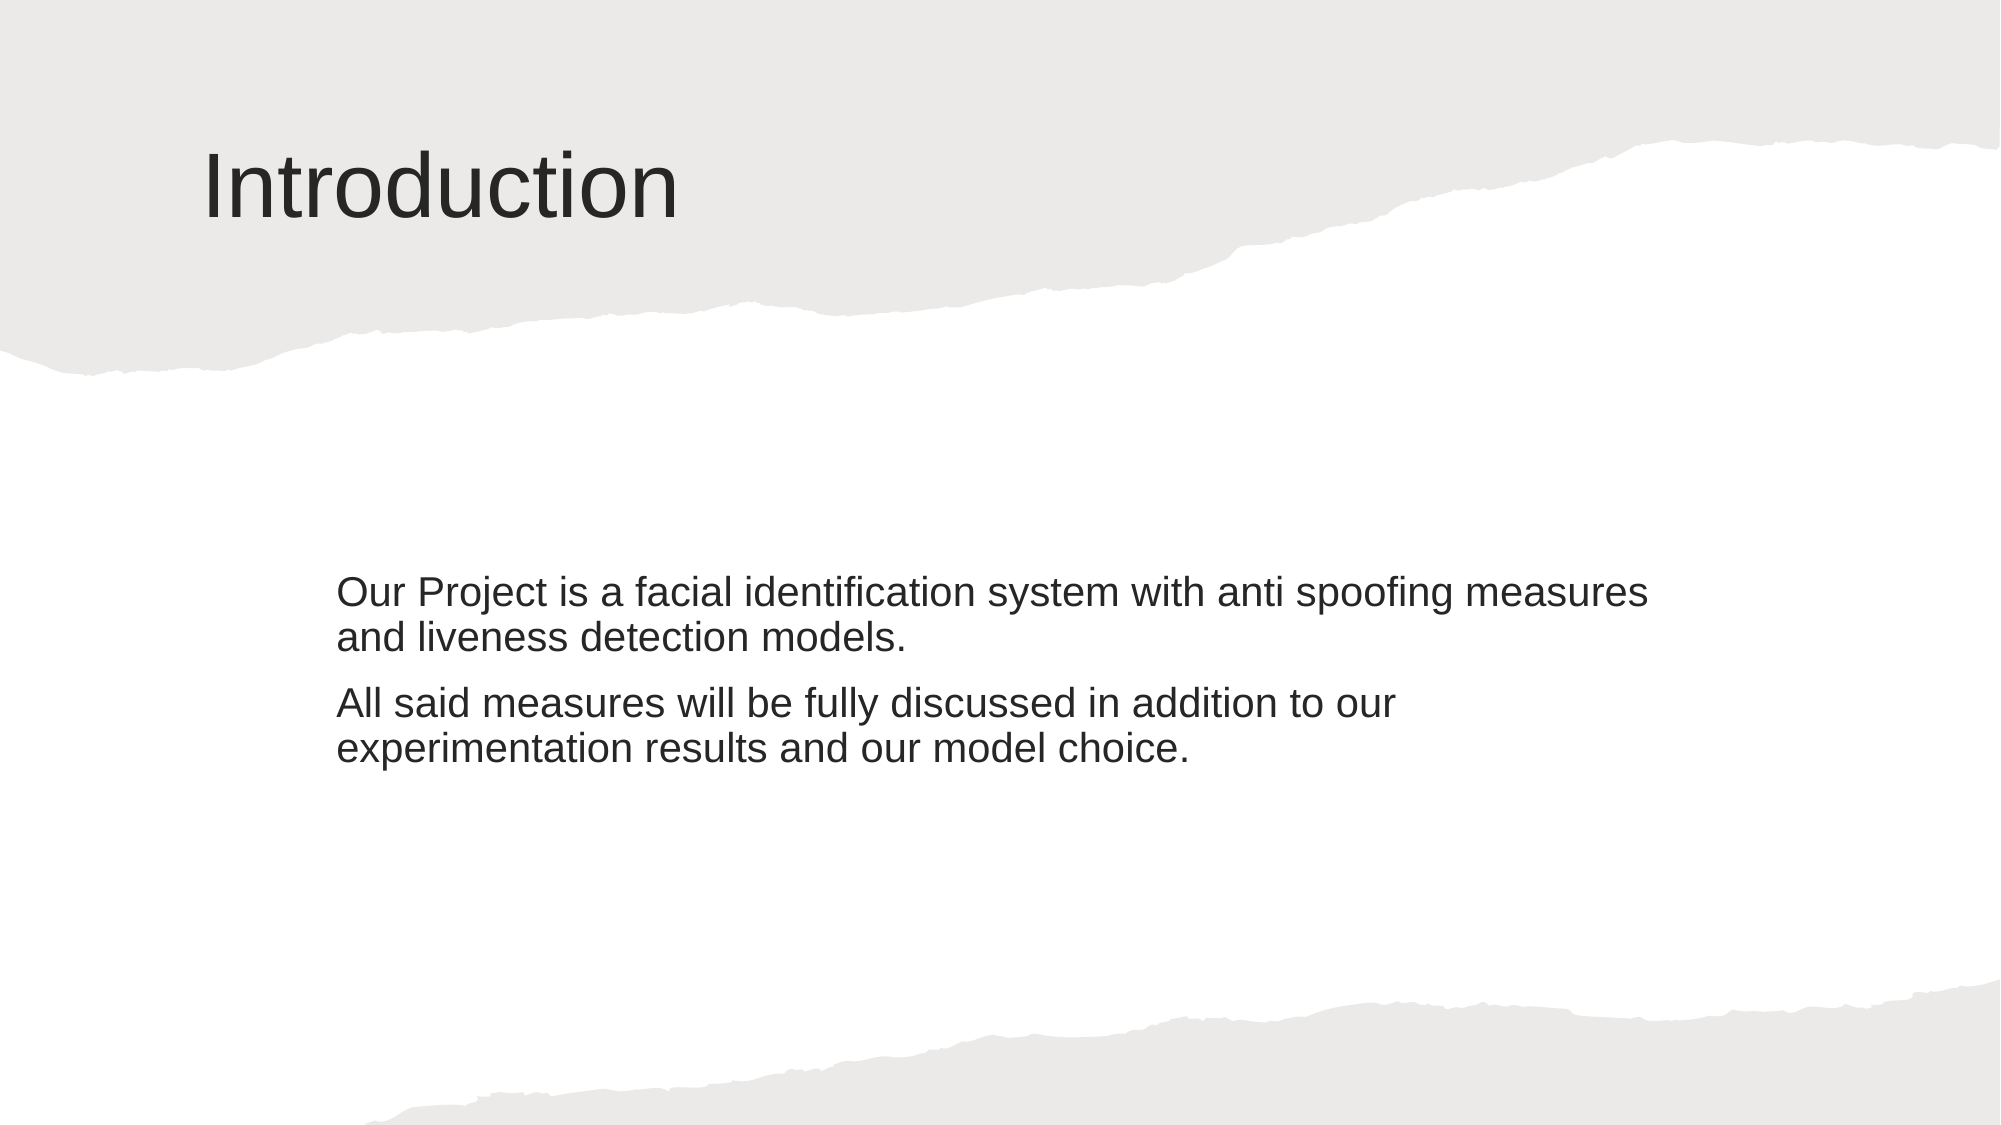

# Introduction
Our Project is a facial identification system with anti spoofing measures and liveness detection models.
All said measures will be fully discussed in addition to our experimentation results and our model choice.